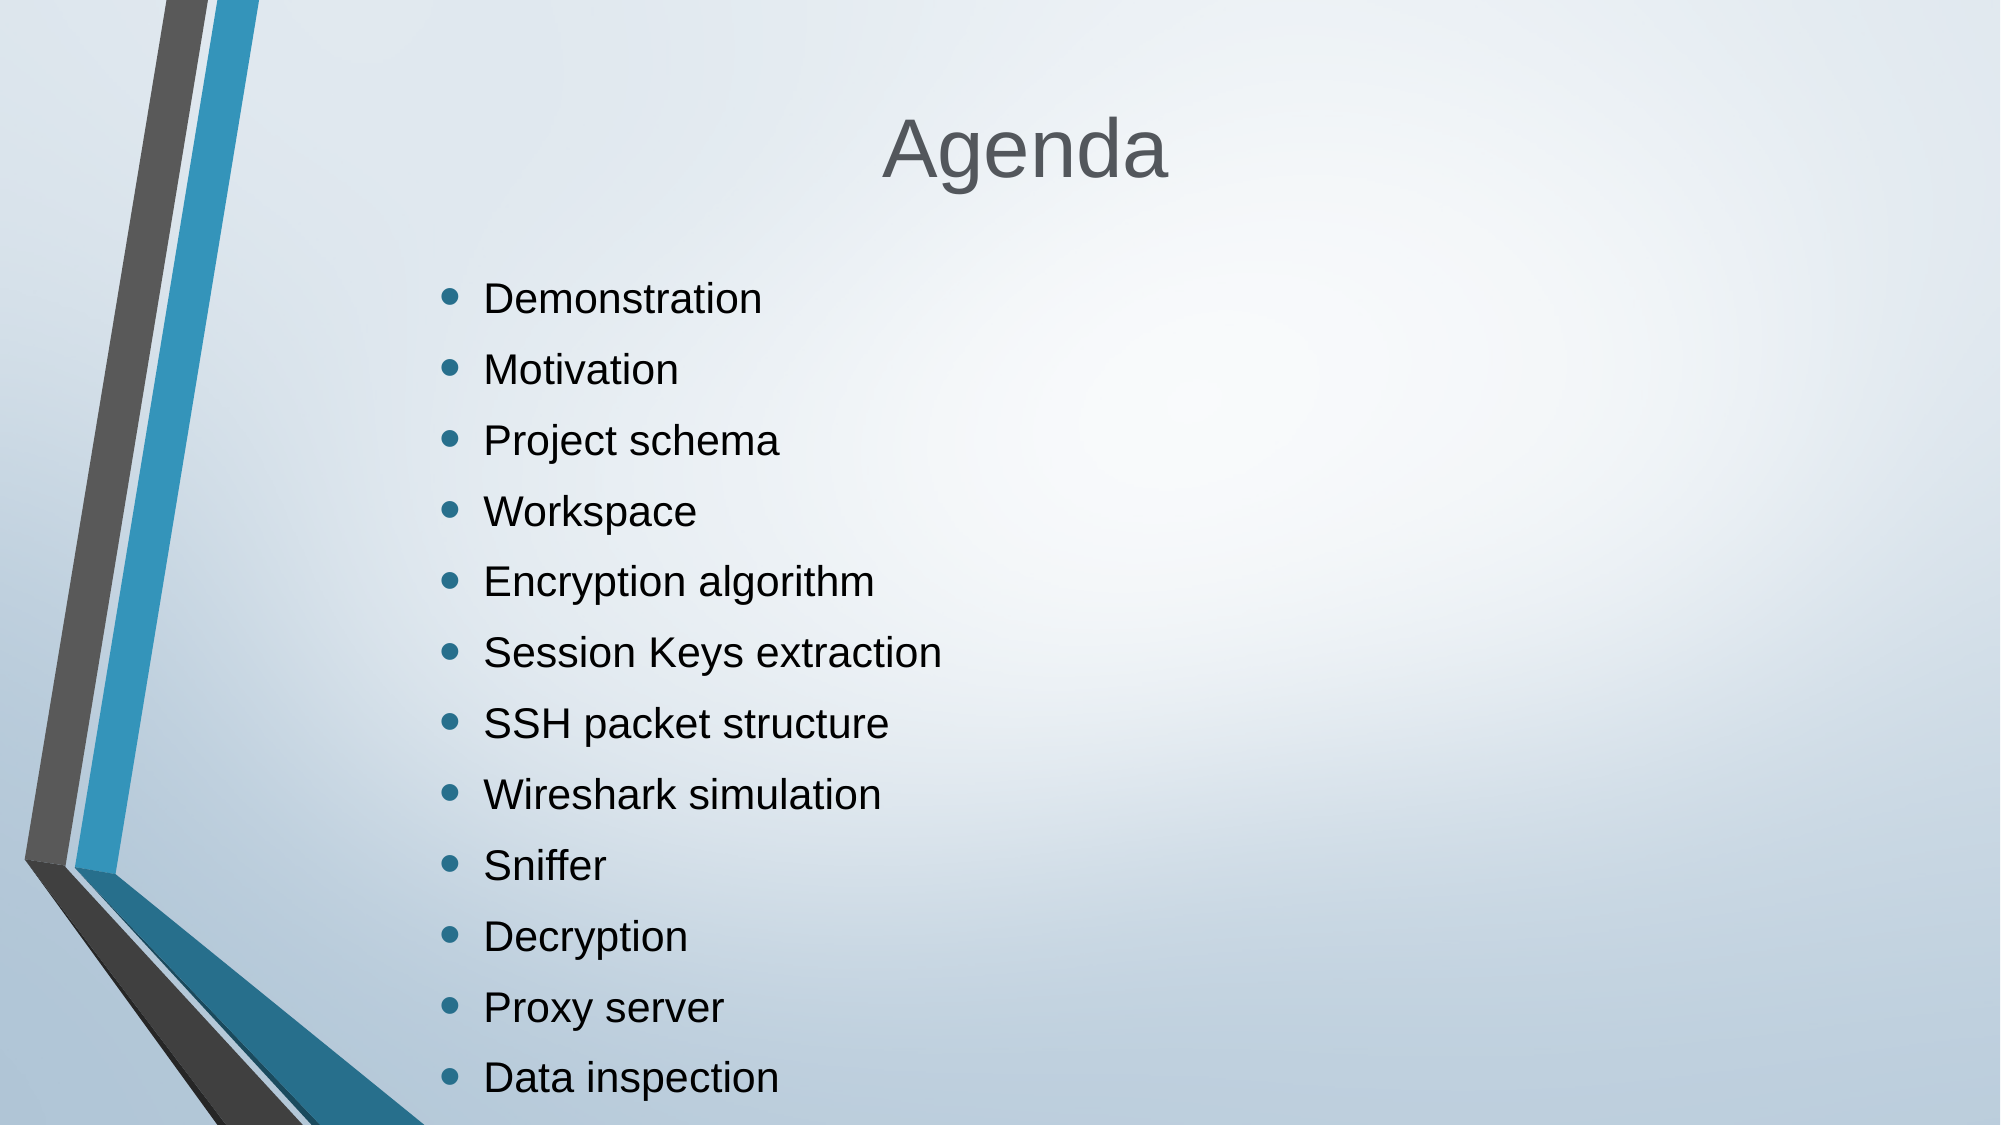

# Agenda
Demonstration
Motivation
Project schema
Workspace
Encryption algorithm
Session Keys extraction
SSH packet structure
Wireshark simulation
Sniffer
Decryption
Proxy server
Data inspection